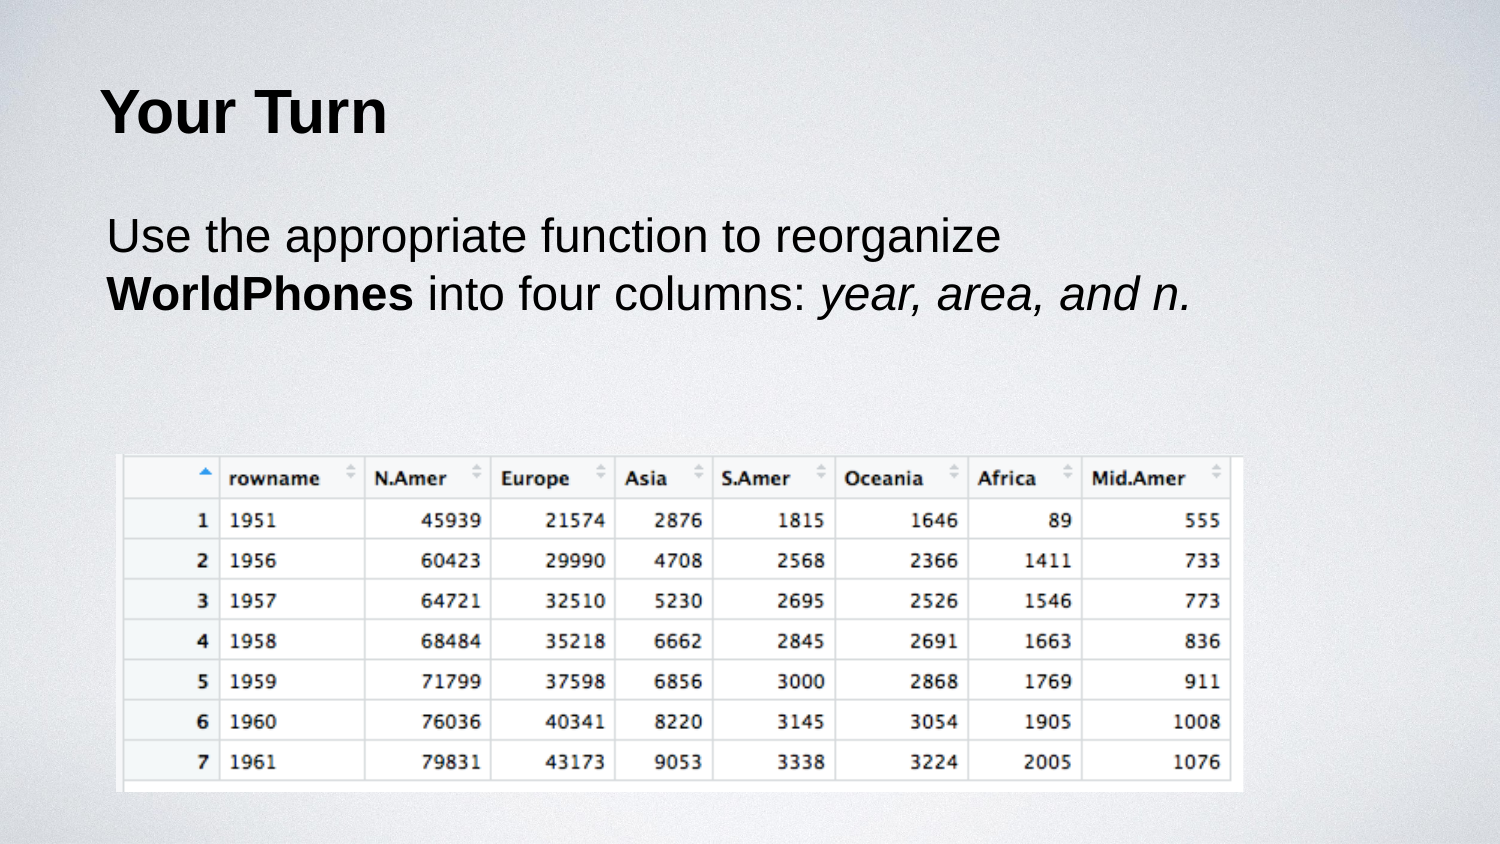

Your Turn
Use the appropriate function to reorganize WorldPhones into four columns: year, area, and n.